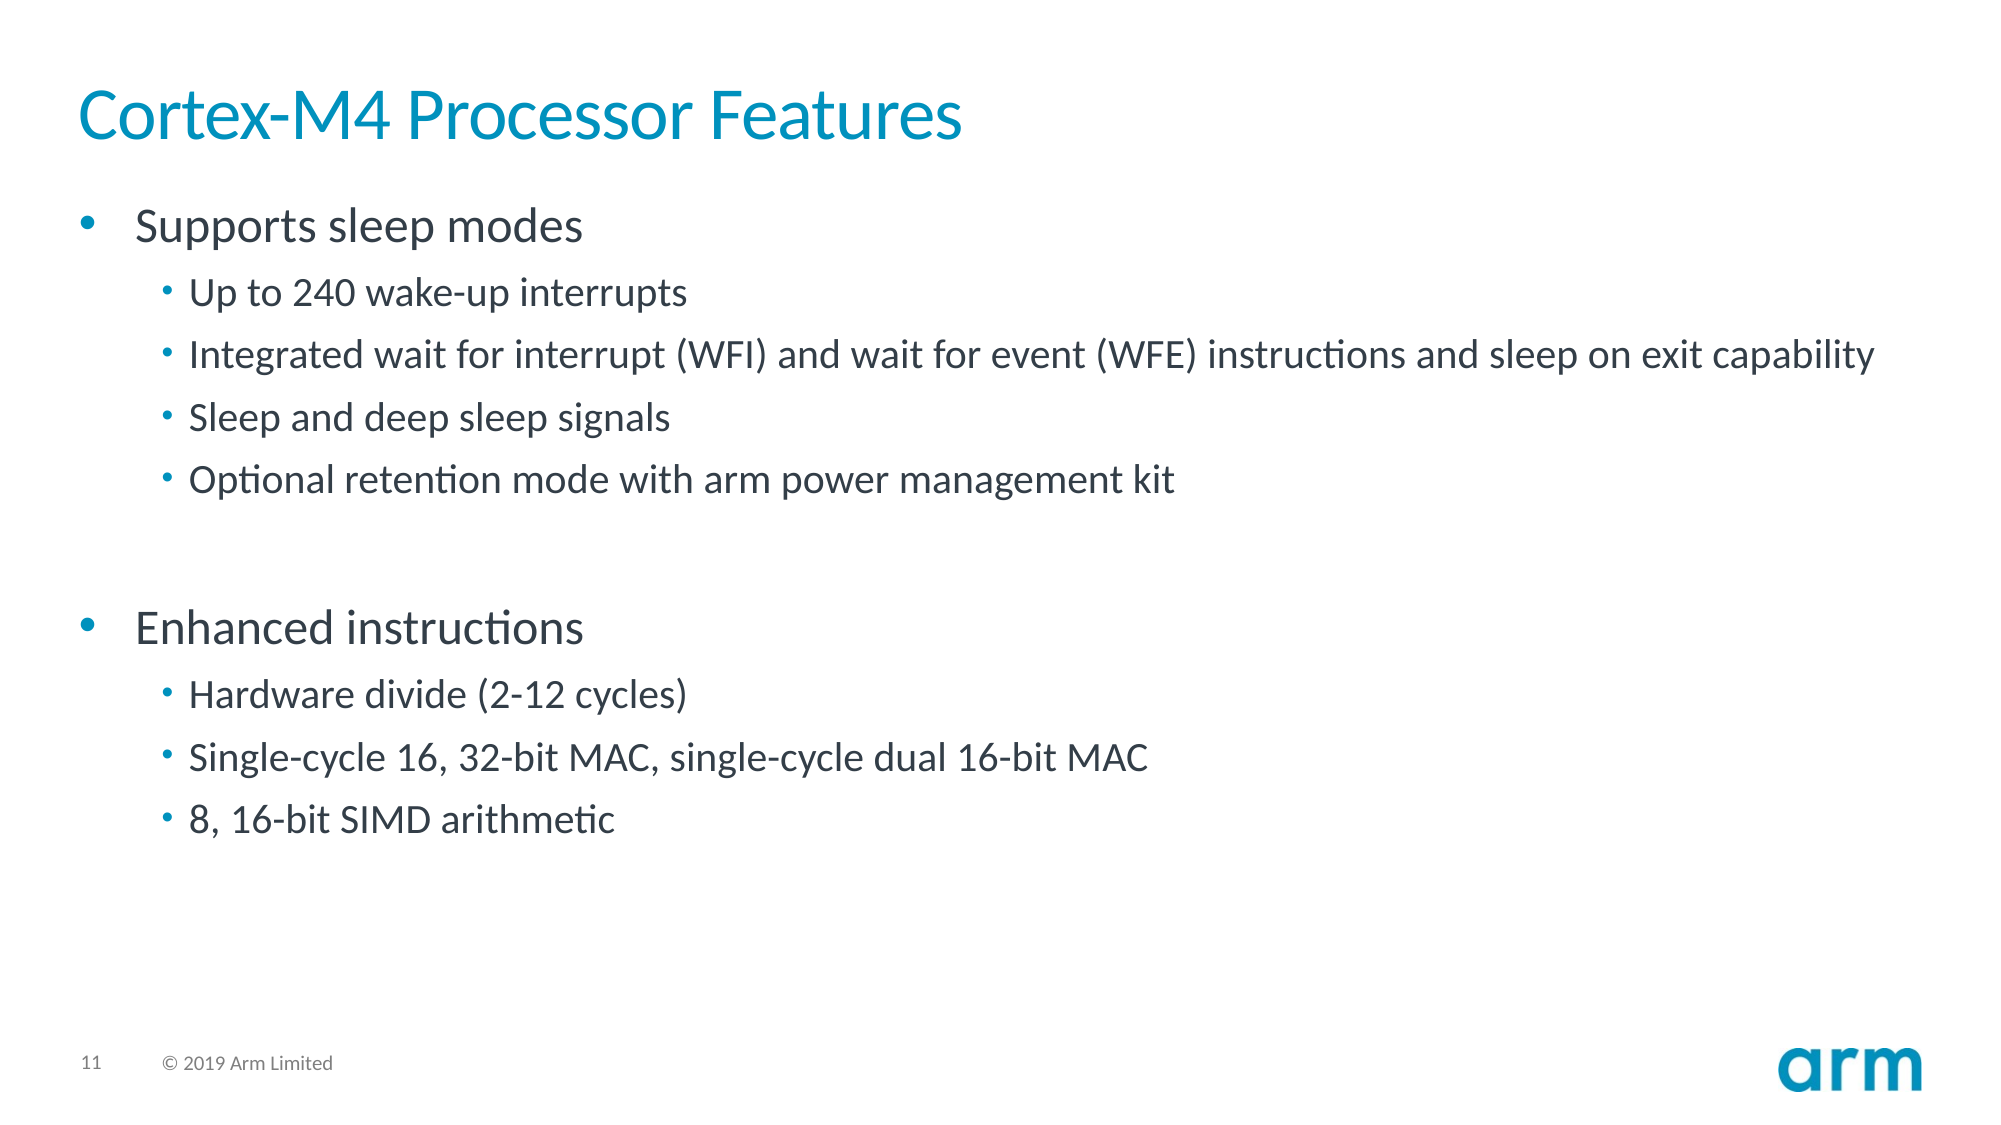

# Cortex-M4 Processor Features
Supports sleep modes
Up to 240 wake-up interrupts
Integrated wait for interrupt (WFI) and wait for event (WFE) instructions and sleep on exit capability
Sleep and deep sleep signals
Optional retention mode with arm power management kit

Enhanced instructions
Hardware divide (2-12 cycles)
Single-cycle 16, 32-bit MAC, single-cycle dual 16-bit MAC
8, 16-bit SIMD arithmetic